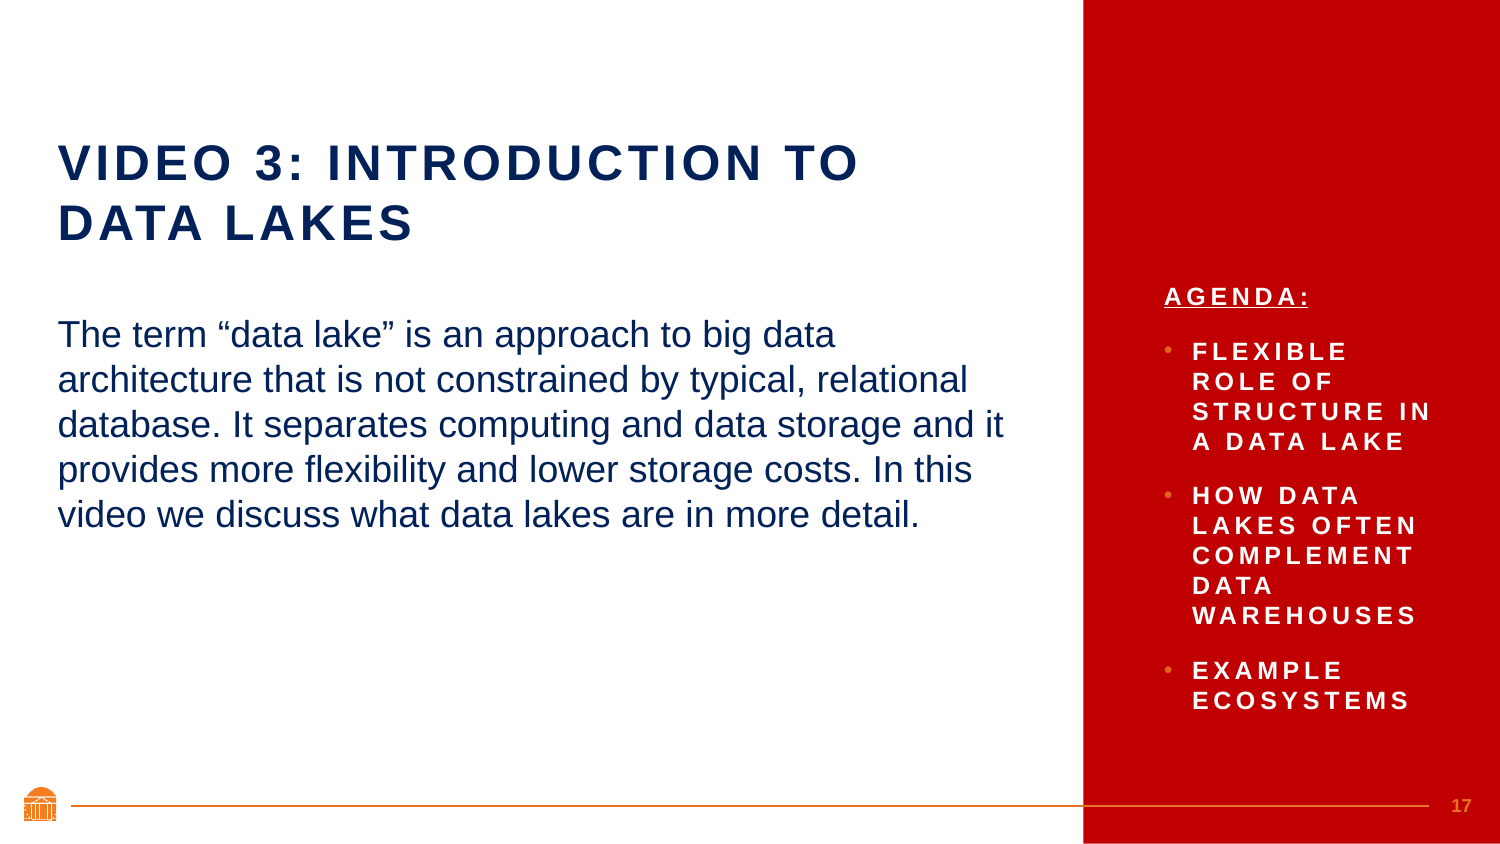

# Video 3: Introduction to Data Lakes
Agenda:
Flexible role of Structure in a Data Lake
How Data Lakes often Complement Data Warehouses
Example Ecosystems

The term “data lake” is an approach to big data architecture that is not constrained by typical, relational database. It separates computing and data storage and it provides more flexibility and lower storage costs. In this video we discuss what data lakes are in more detail.